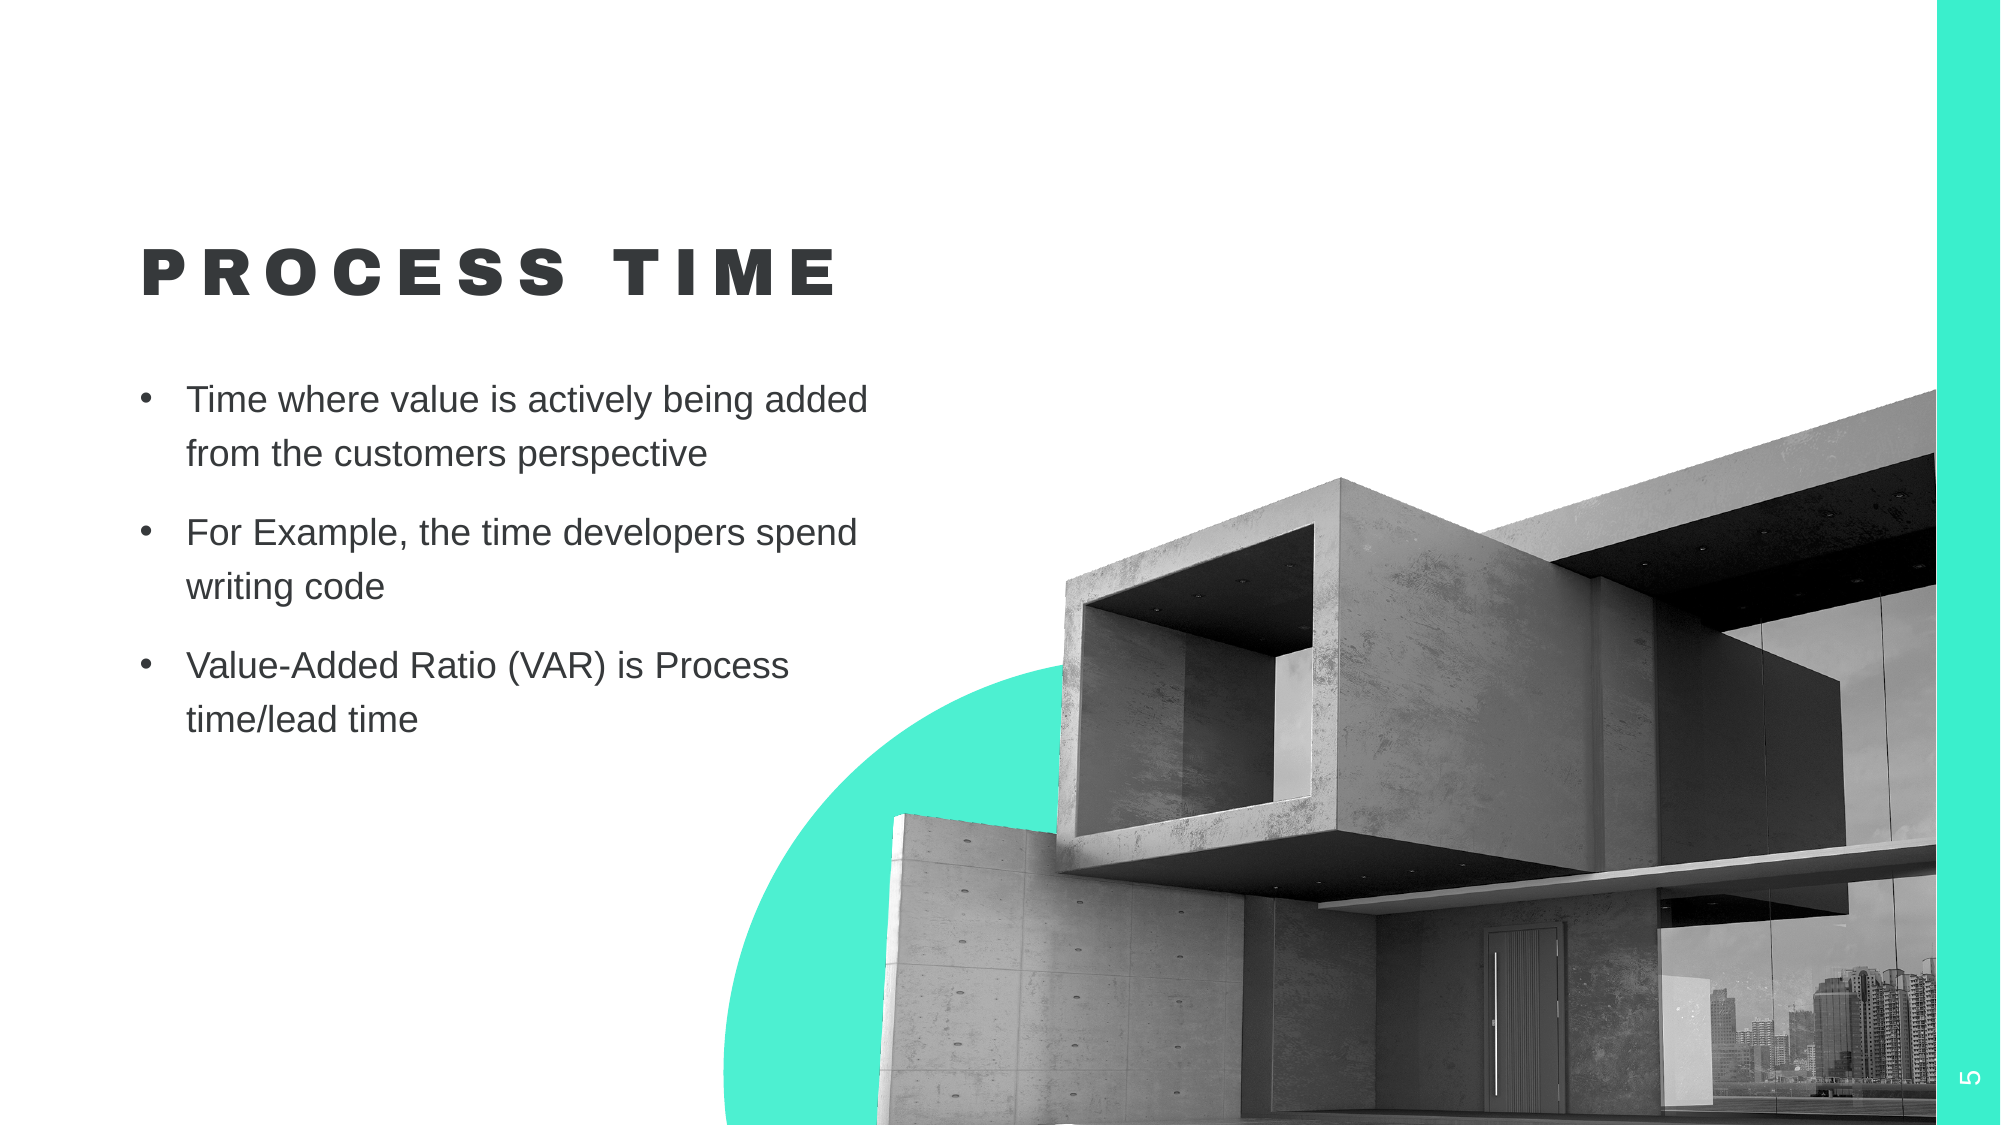

# Process time
Time where value is actively being added from the customers perspective
For Example, the time developers spend writing code
Value-Added Ratio (VAR) is Process time/lead time
5